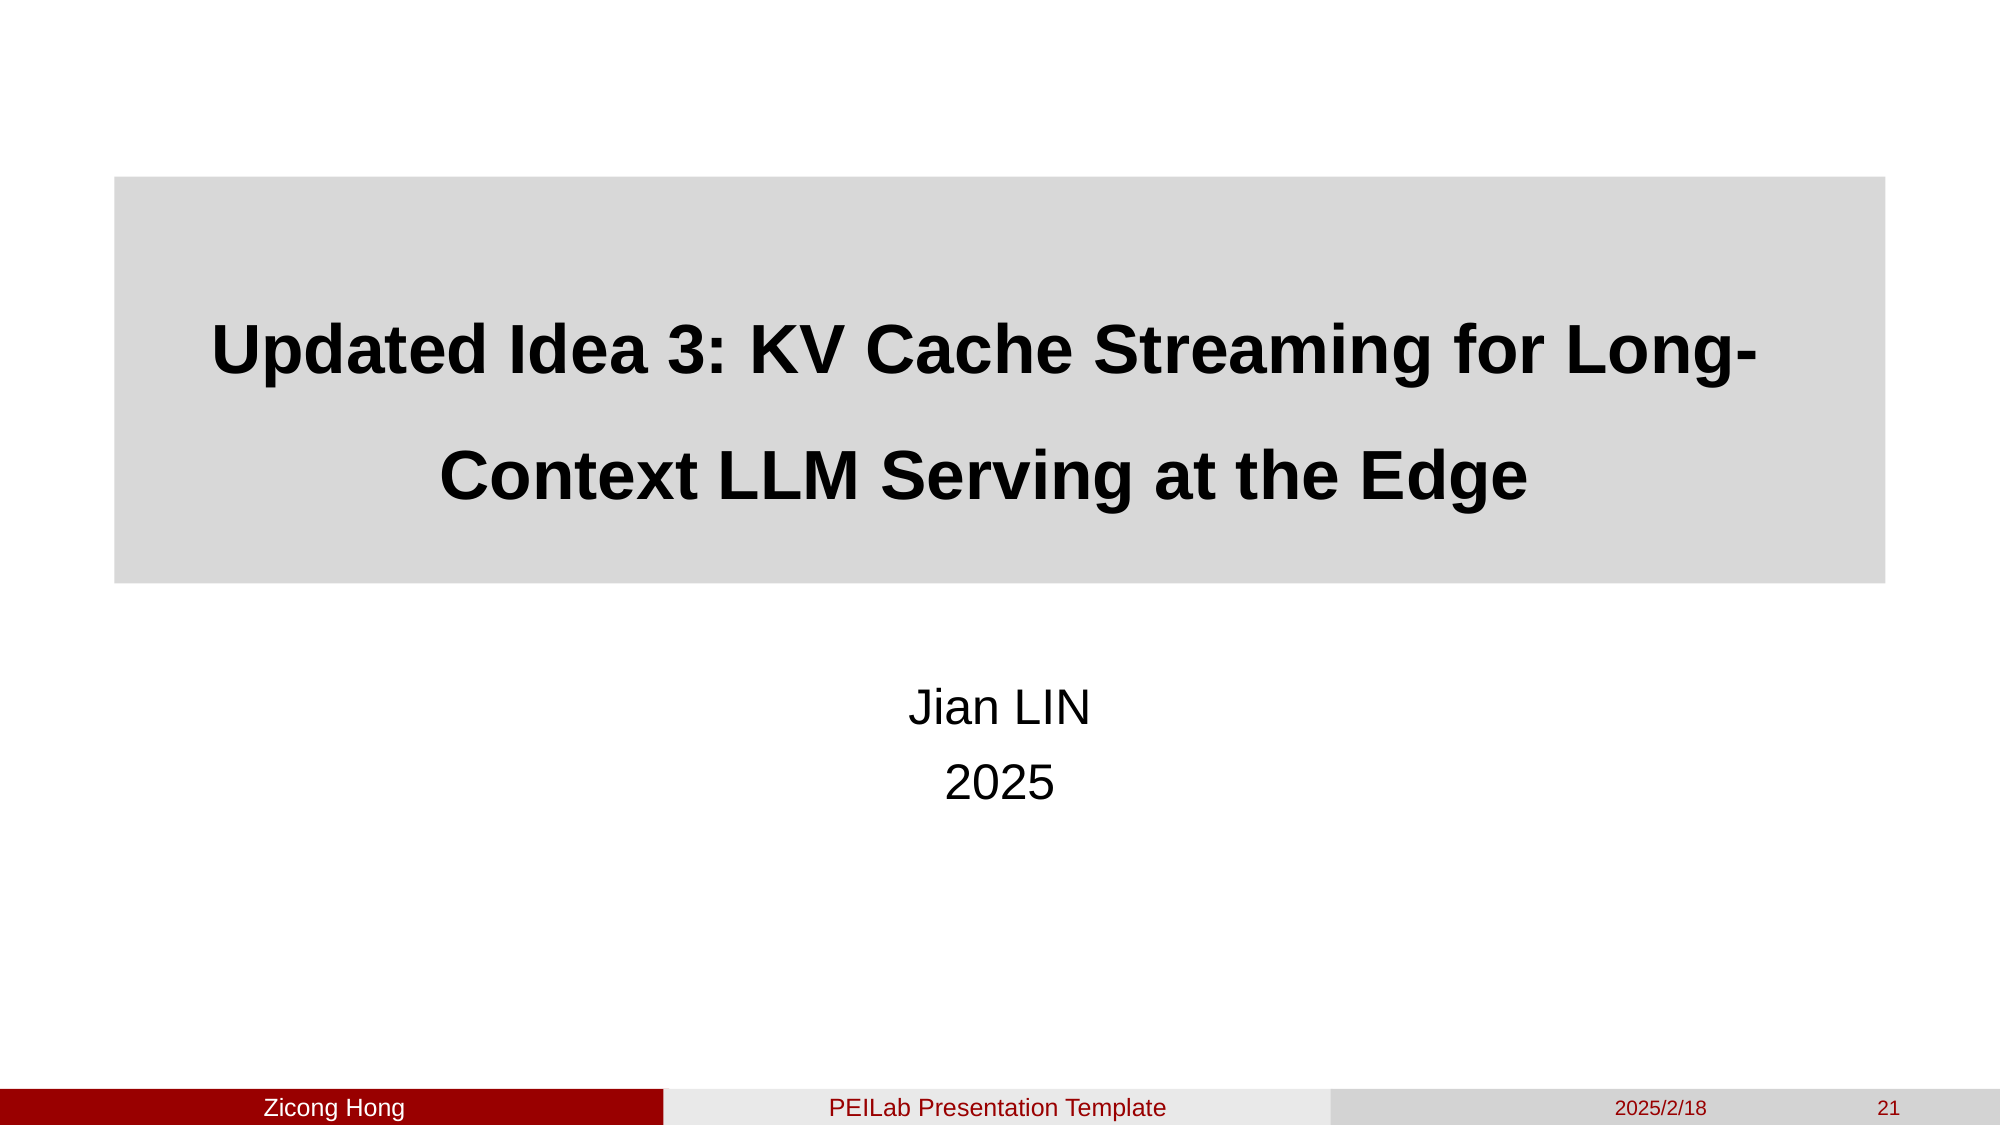

# Updated Idea 3: KV Cache Streaming for Long-Context LLM Serving at the Edge
Jian LIN
2025